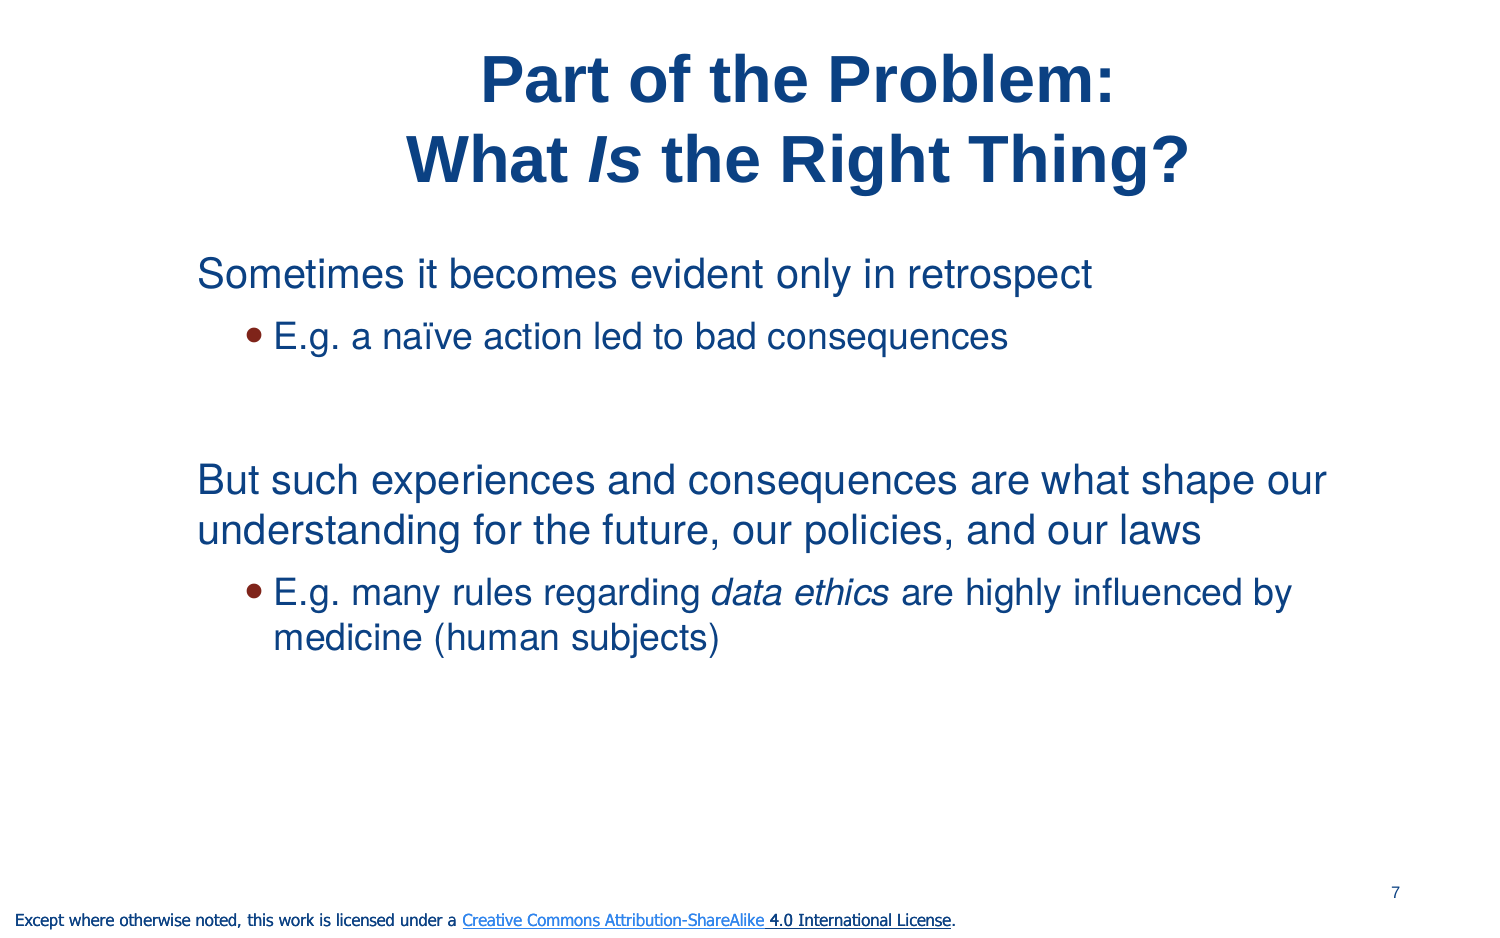

# Part of the Problem: What Is the Right Thing?
Sometimes it becomes evident only in retrospect
E.g. a naïve action led to bad consequences

But such experiences and consequences are what shape our understanding for the future, our policies, and our laws
E.g. many rules regarding data ethics are highly influenced by medicine (human subjects)
7